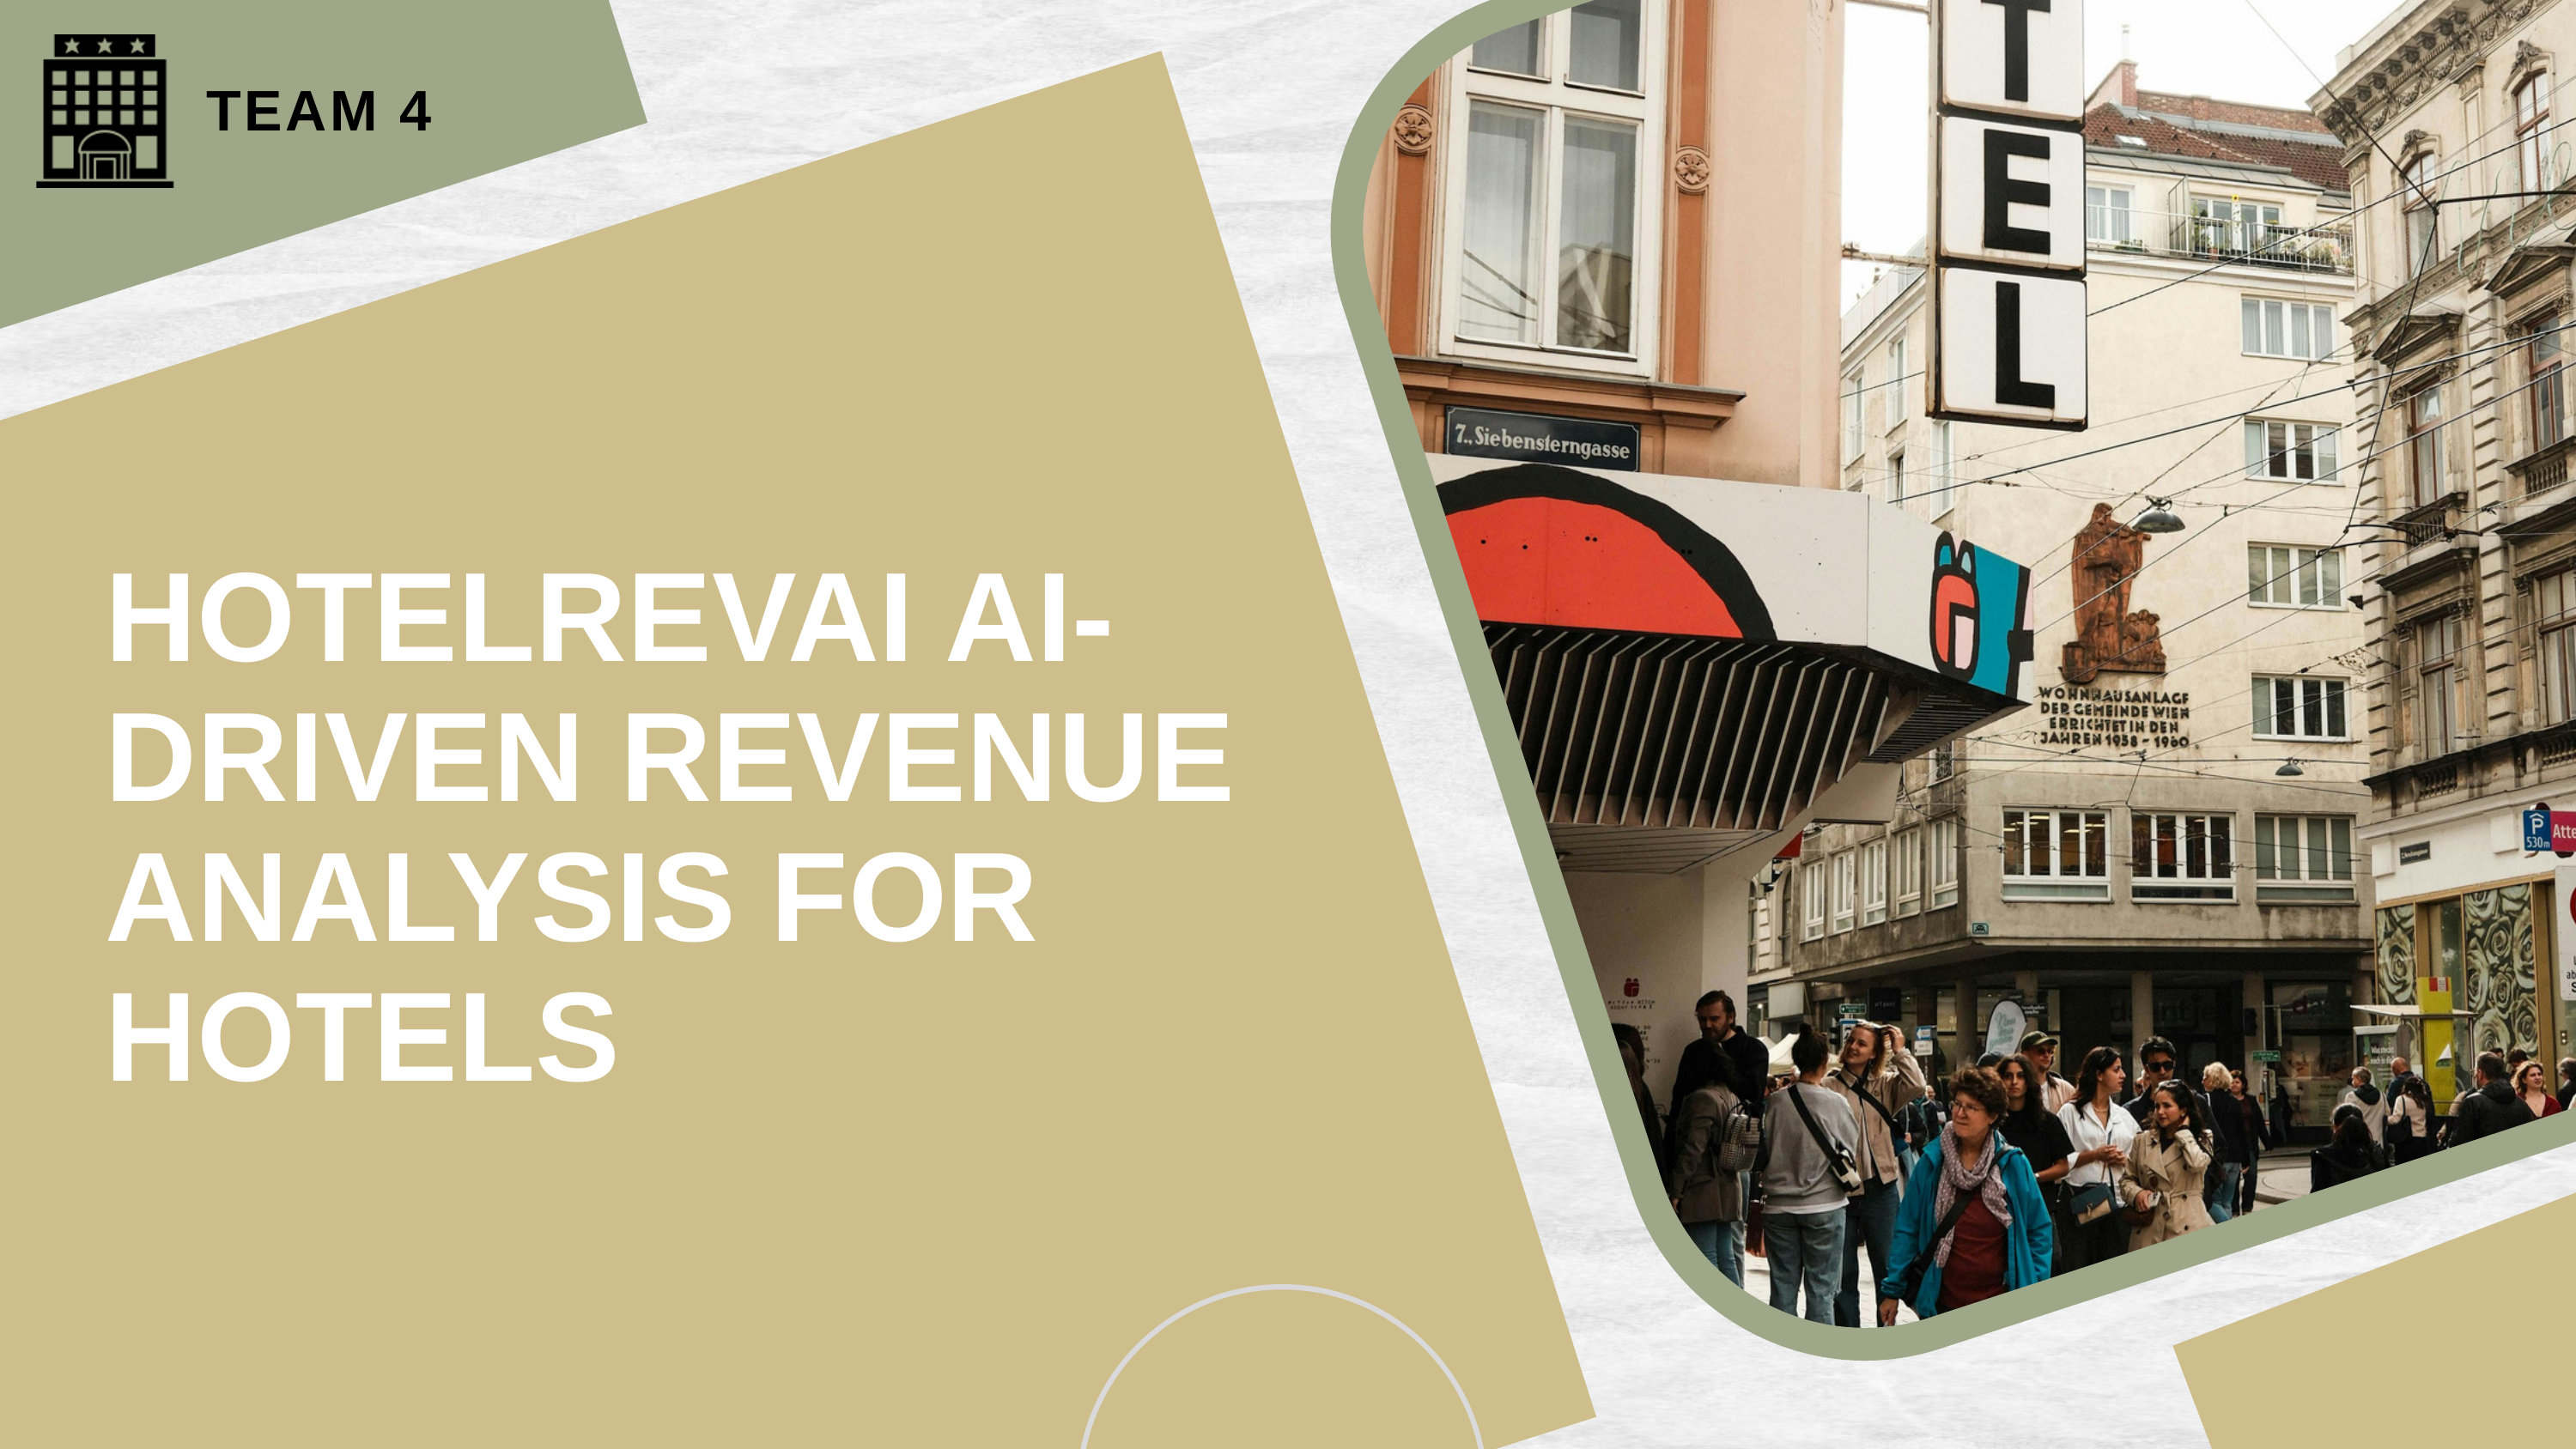

TEAM 4

HOTELREVAI AI-DRIVEN REVENUE ANALYSIS FOR HOTELS